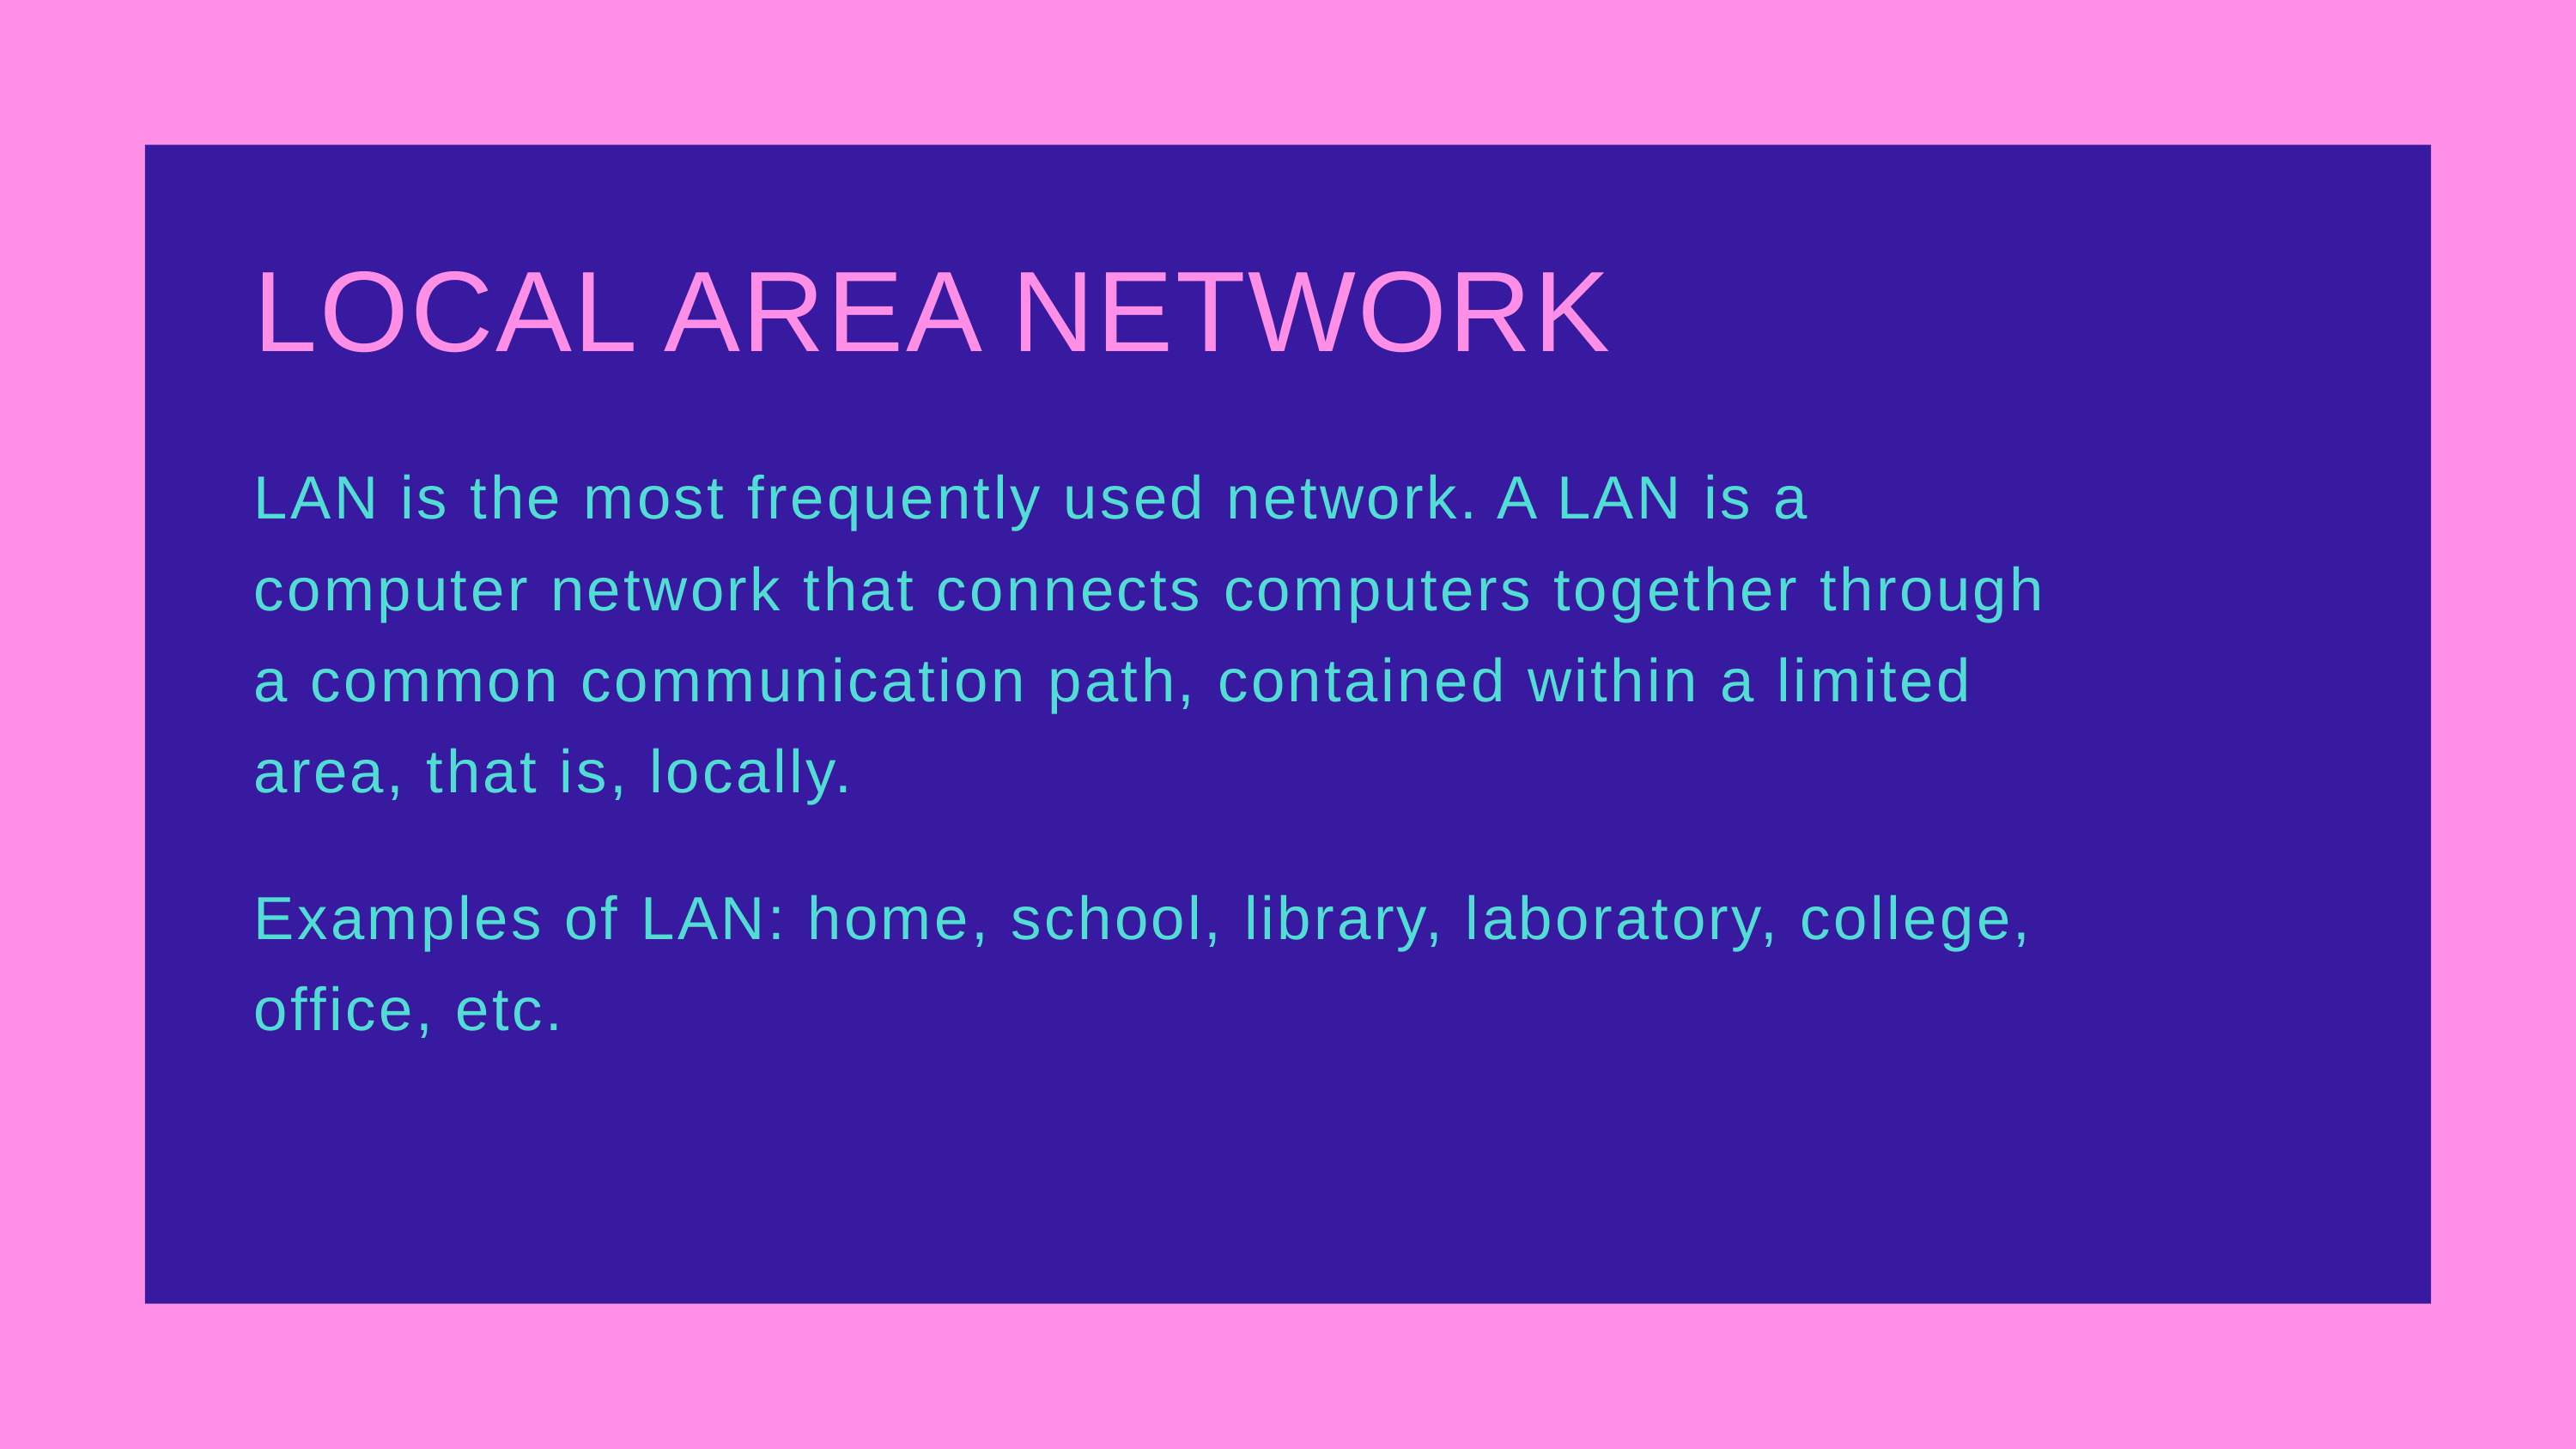

LOCAL AREA NETWORK
LAN is the most frequently used network. A LAN is a computer network that connects computers together through a common communication path, contained within a limited area, that is, locally.
Examples of LAN: home, school, library, laboratory, college, office, etc.